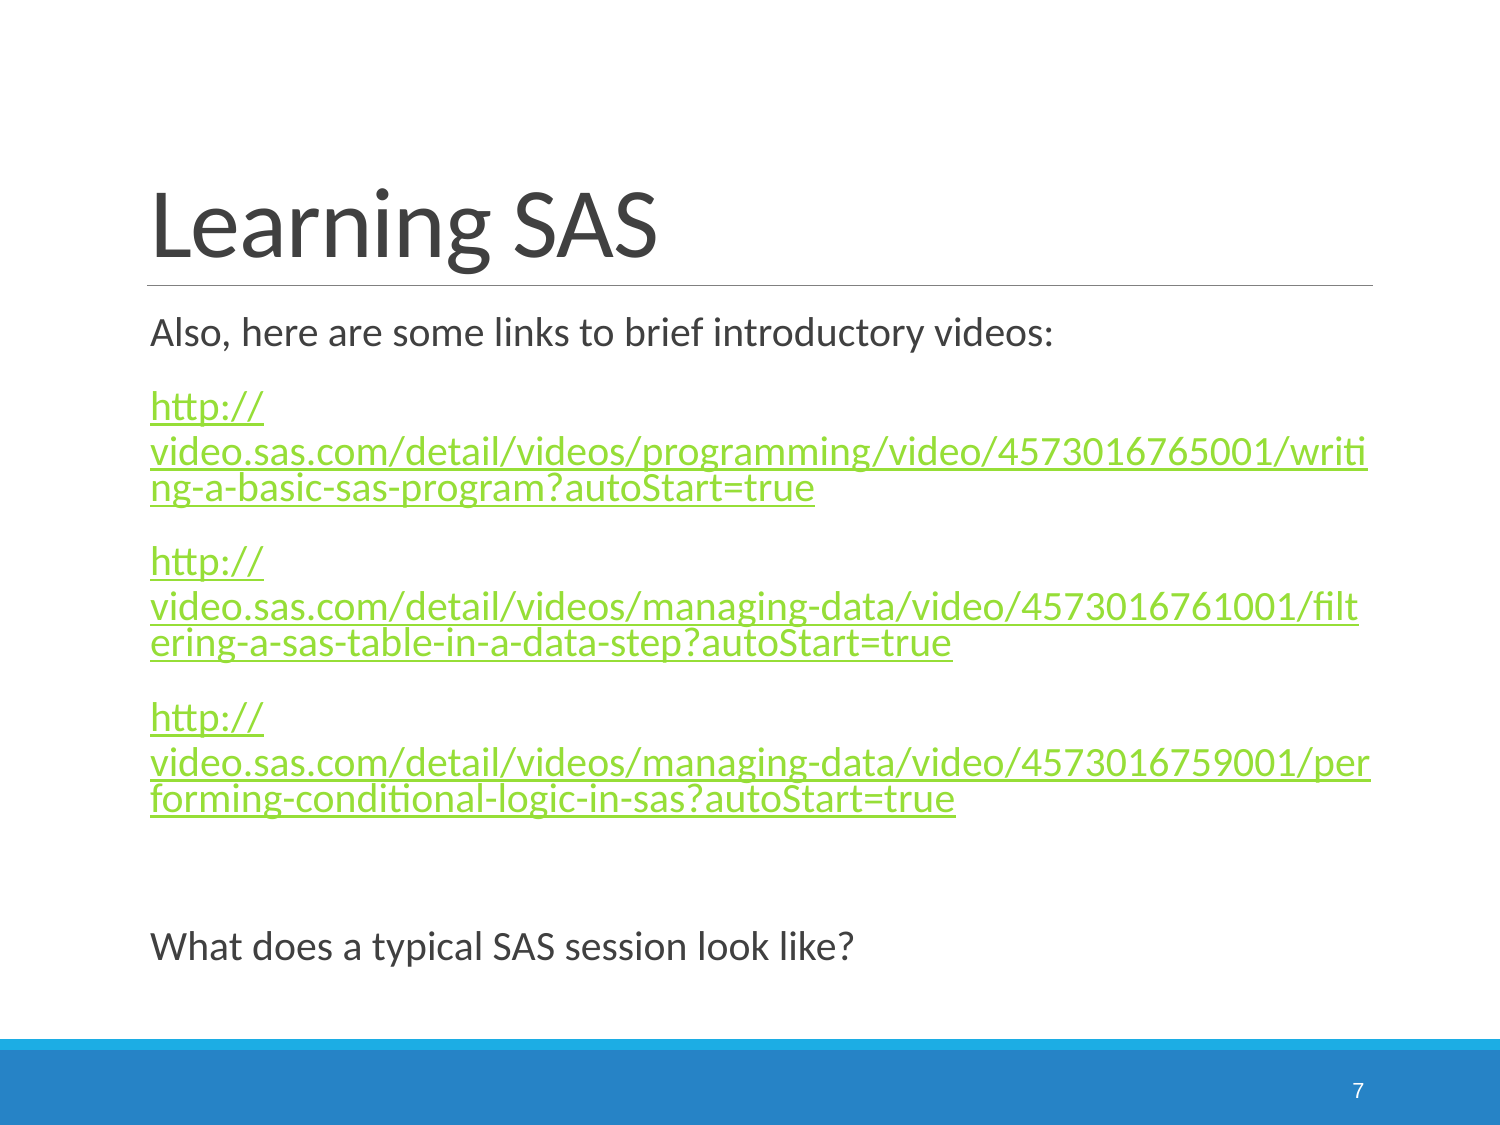

# Learning SAS
Also, here are some links to brief introductory videos:
http://video.sas.com/detail/videos/programming/video/4573016765001/writing-a-basic-sas-program?autoStart=true
http://video.sas.com/detail/videos/managing-data/video/4573016761001/filtering-a-sas-table-in-a-data-step?autoStart=true
http://video.sas.com/detail/videos/managing-data/video/4573016759001/performing-conditional-logic-in-sas?autoStart=true

What does a typical SAS session look like?

7